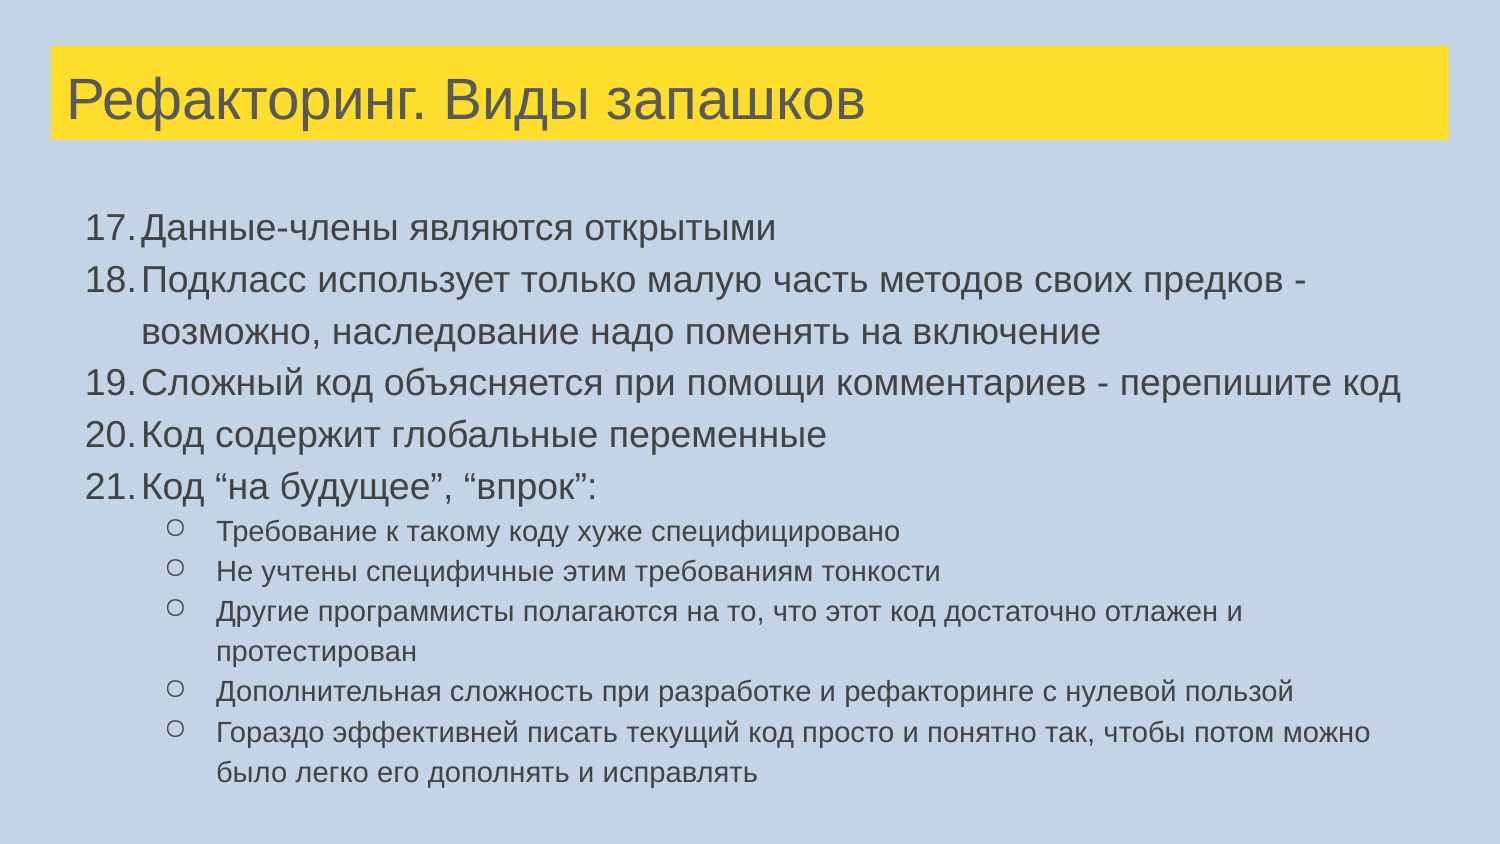

# Рефакторинг. Виды запашков
Данные-члены являются открытыми
Подкласс использует только малую часть методов своих предков - возможно, наследование надо поменять на включение
Сложный код объясняется при помощи комментариев - перепишите код
Код содержит глобальные переменные
Код “на будущее”, “впрок”:
Требование к такому коду хуже специфицировано
Не учтены специфичные этим требованиям тонкости
Другие программисты полагаются на то, что этот код достаточно отлажен и протестирован
Дополнительная сложность при разработке и рефакторинге с нулевой пользой
Гораздо эффективней писать текущий код просто и понятно так, чтобы потом можно было легко его дополнять и исправлять